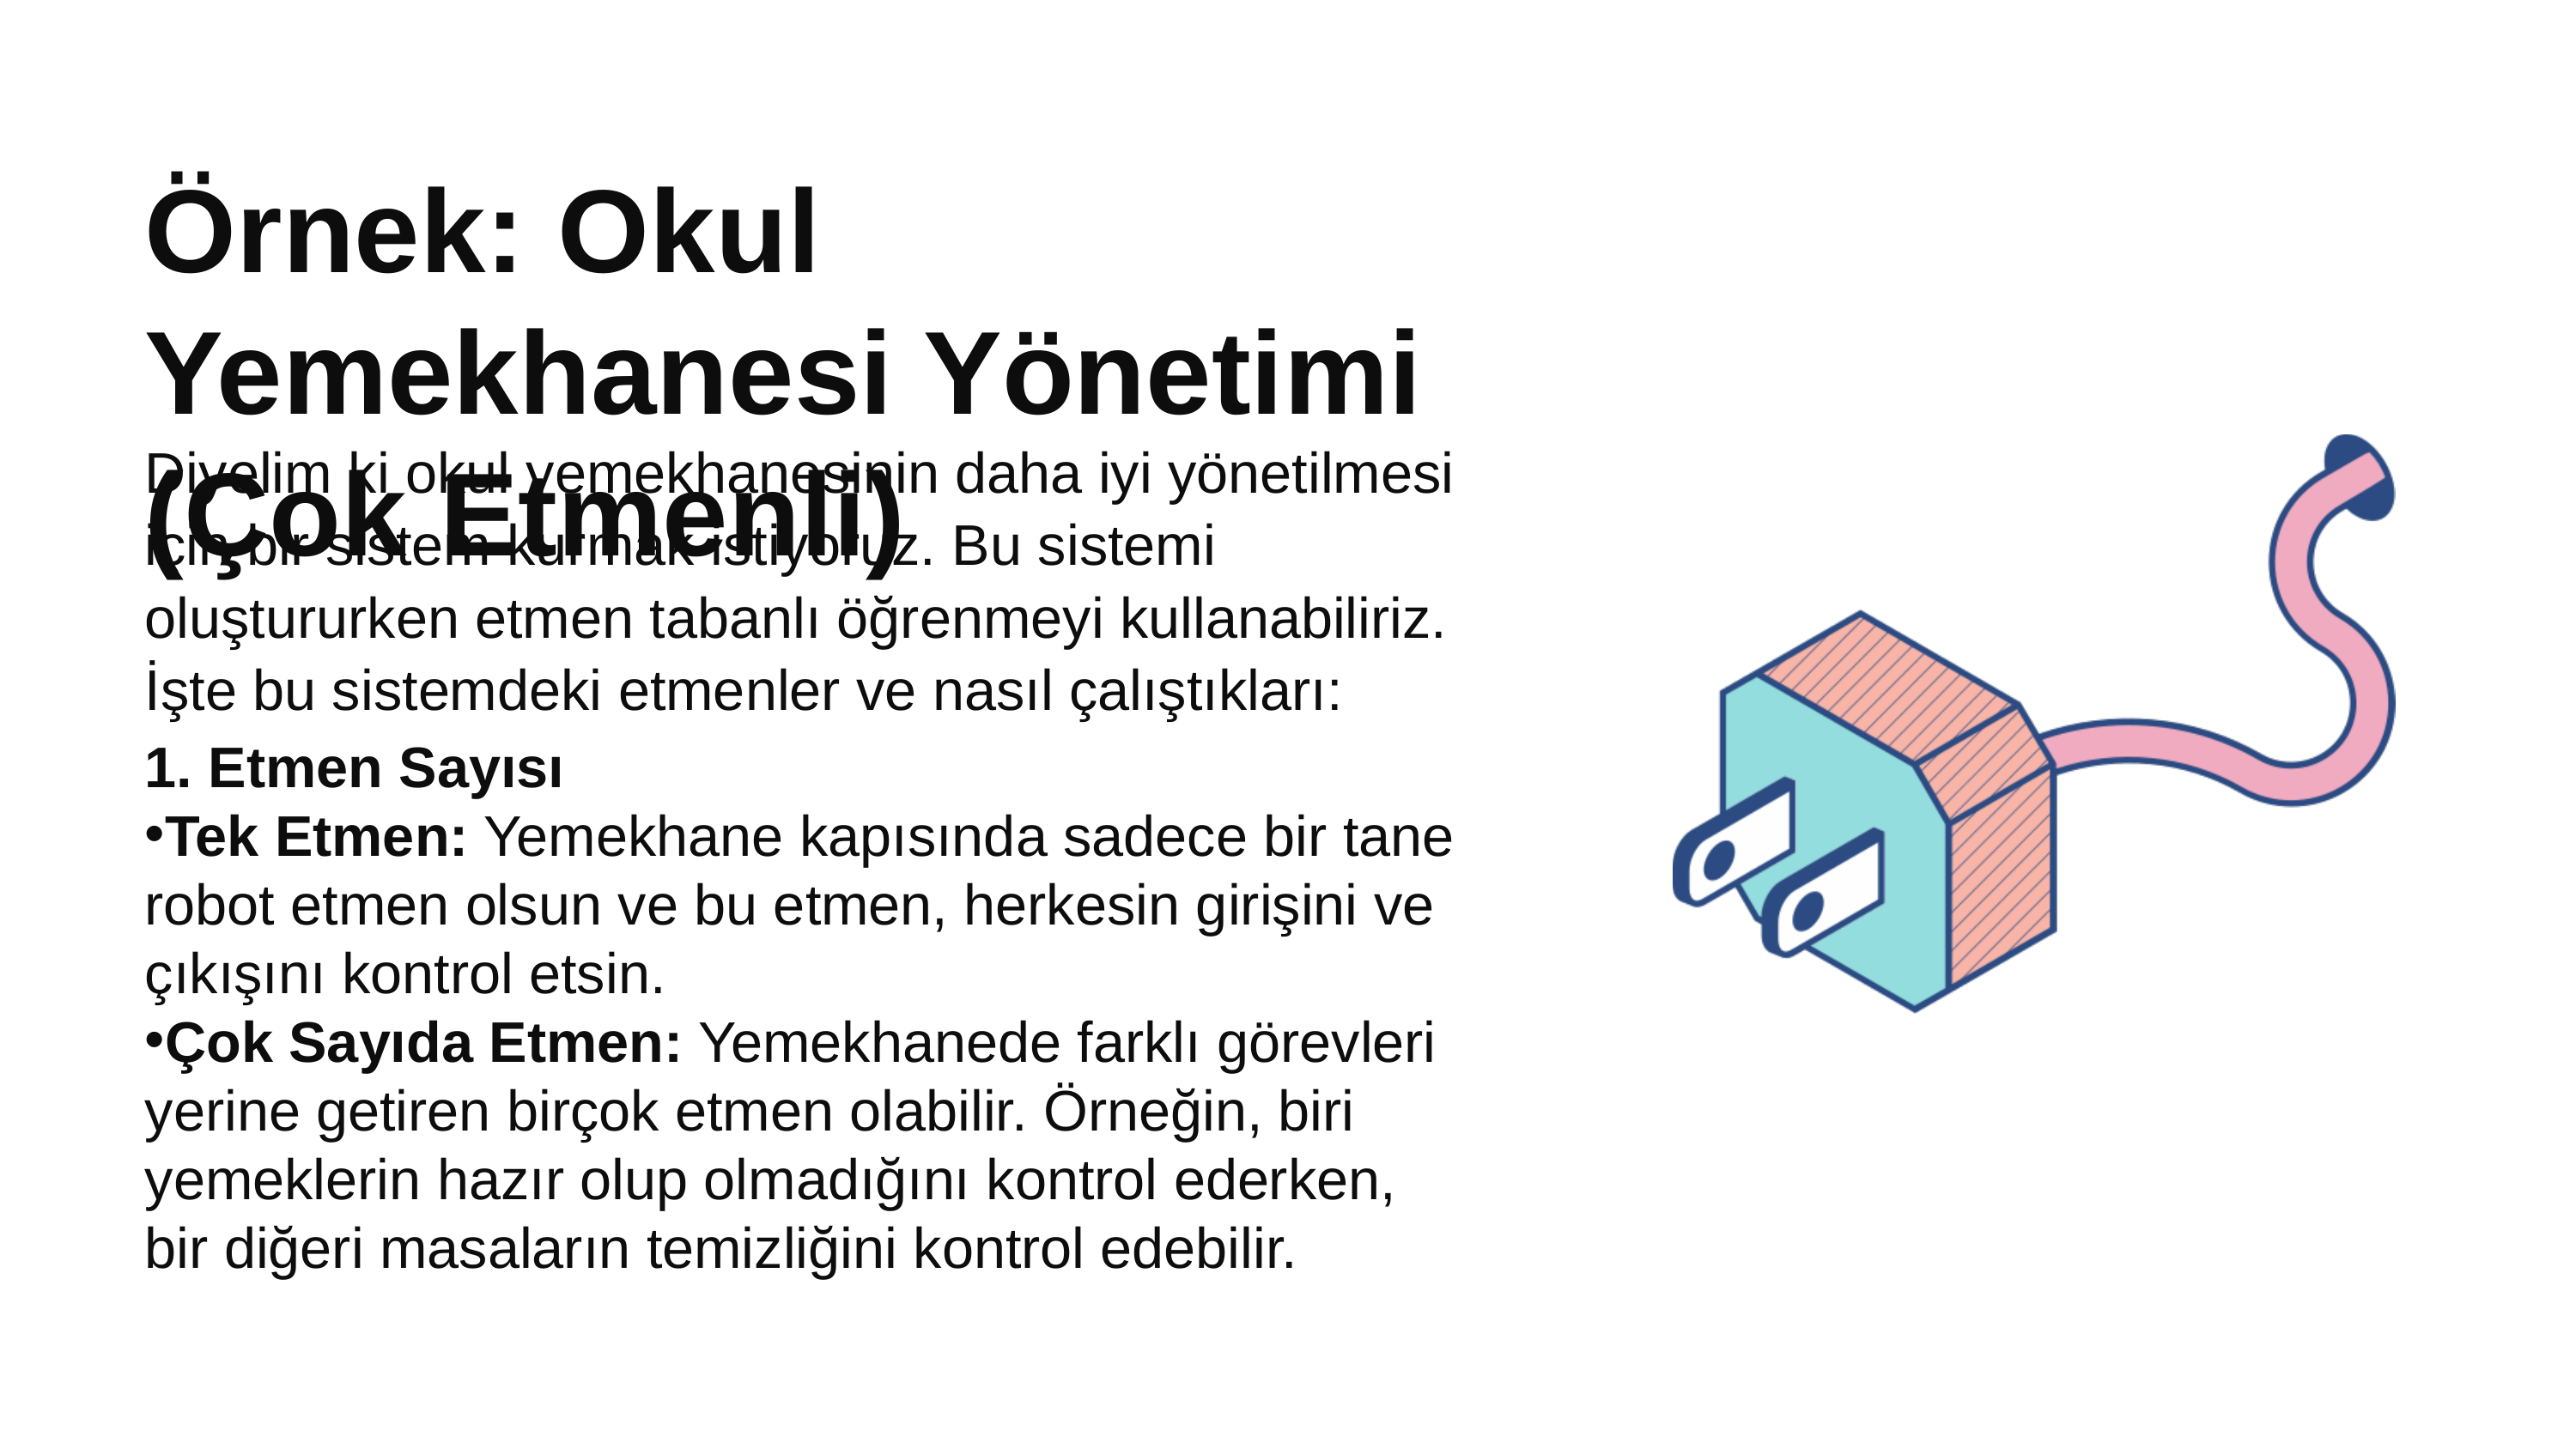

Örnek: Okul Yemekhanesi Yönetimi (Çok Etmenli)
Diyelim ki okul yemekhanesinin daha iyi yönetilmesi için bir sistem kurmak istiyoruz. Bu sistemi oluştururken etmen tabanlı öğrenmeyi kullanabiliriz. İşte bu sistemdeki etmenler ve nasıl çalıştıkları:

1. Etmen Sayısı
Tek Etmen: Yemekhane kapısında sadece bir tane robot etmen olsun ve bu etmen, herkesin girişini ve çıkışını kontrol etsin.
Çok Sayıda Etmen: Yemekhanede farklı görevleri yerine getiren birçok etmen olabilir. Örneğin, biri yemeklerin hazır olup olmadığını kontrol ederken, bir diğeri masaların temizliğini kontrol edebilir.